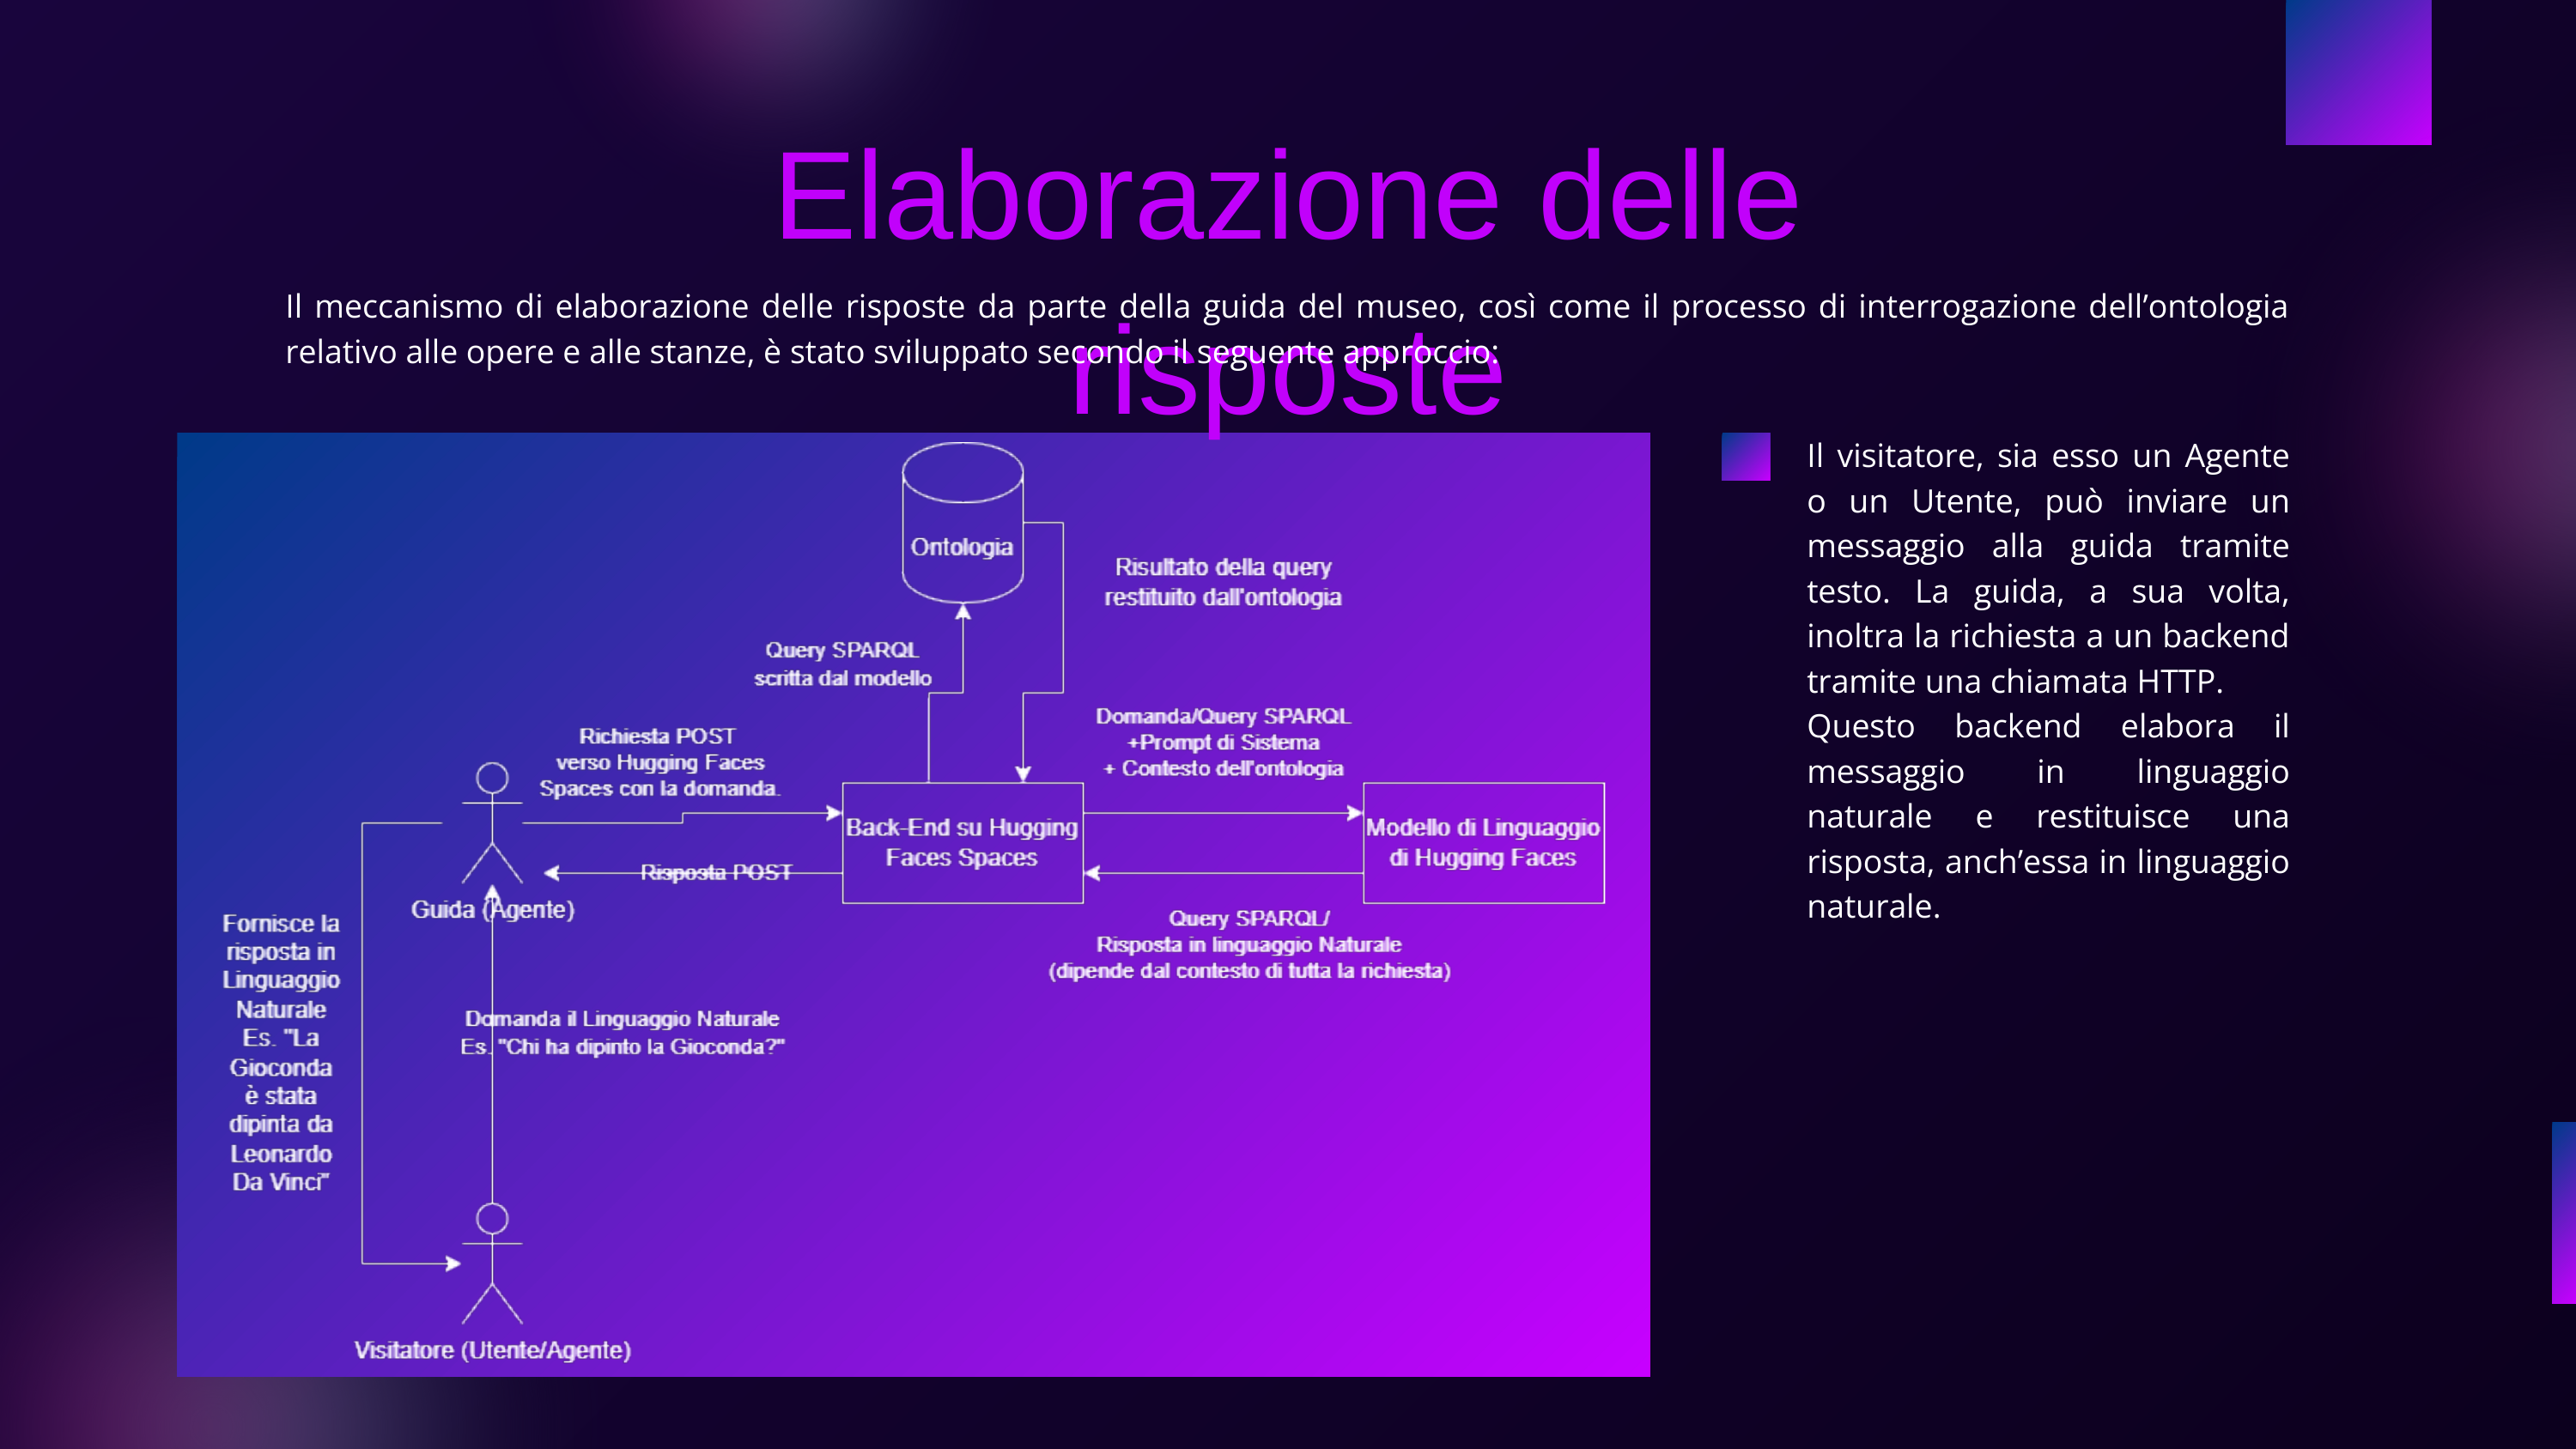

Elaborazione delle risposte

Il meccanismo di elaborazione delle risposte da parte della guida del museo, così come il processo di interrogazione dell’ontologia relativo alle opere e alle stanze, è stato sviluppato secondo il seguente approccio:
Il visitatore, sia esso un Agente o un Utente, può inviare un messaggio alla guida tramite testo. La guida, a sua volta, inoltra la richiesta a un backend tramite una chiamata HTTP.
Questo backend elabora il messaggio in linguaggio naturale e restituisce una risposta, anch’essa in linguaggio naturale.